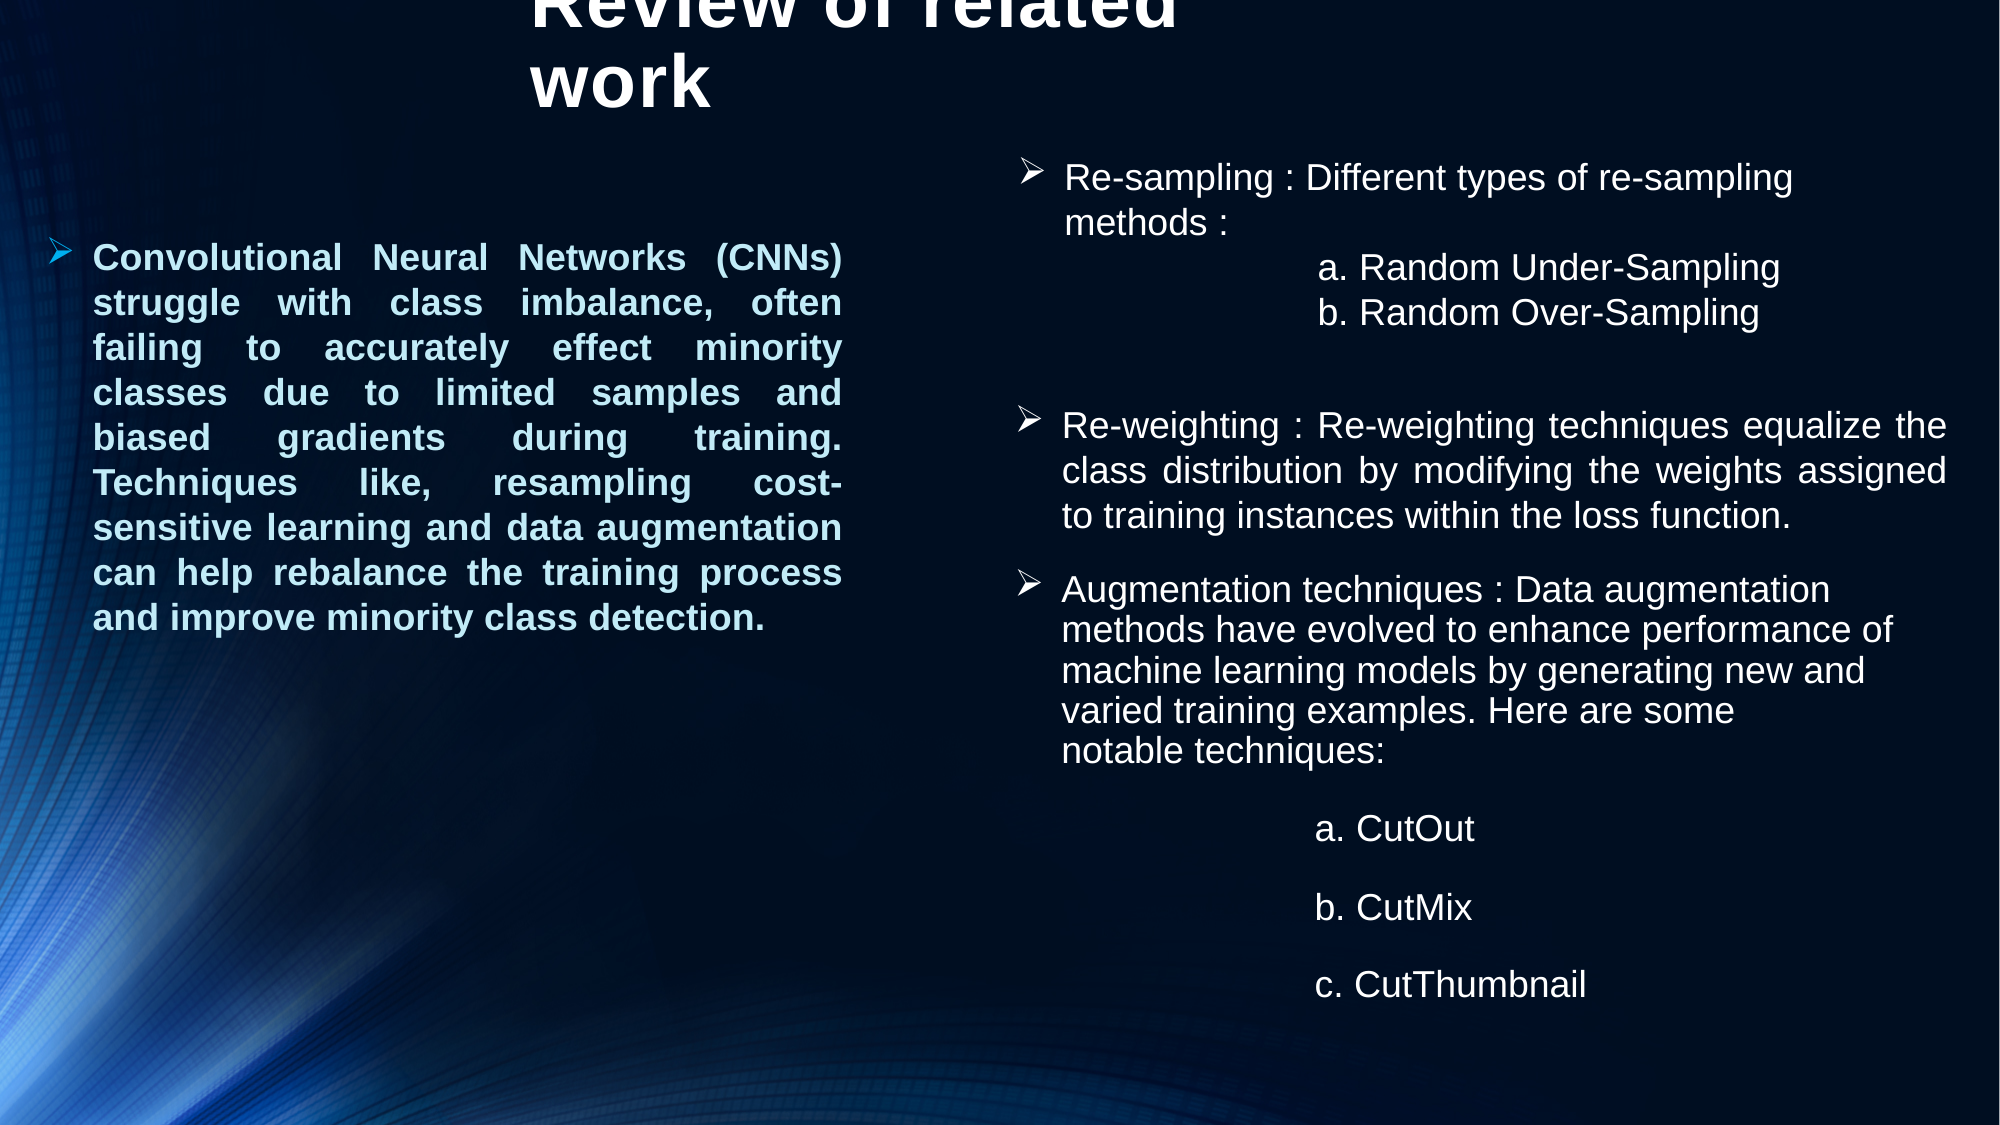

# Review of related work
Re-sampling : Different types of re-sampling methods :
		a. Random Under-Sampling
		b. Random Over-Sampling

Convolutional Neural Networks (CNNs) struggle with class imbalance, often failing to accurately effect minority classes due to limited samples and biased gradients during training. Techniques like, resampling cost-sensitive learning and data augmentation can help rebalance the training process and improve minority class detection.
Re-weighting : Re-weighting techniques equalize the class distribution by modifying the weights assigned to training instances within the loss function.
Augmentation techniques : Data augmentation methods have evolved to enhance performance of machine learning models by generating new and varied training examples. Here are some
notable techniques:
 		a. CutOut
		b. CutMix
		c. CutThumbnail